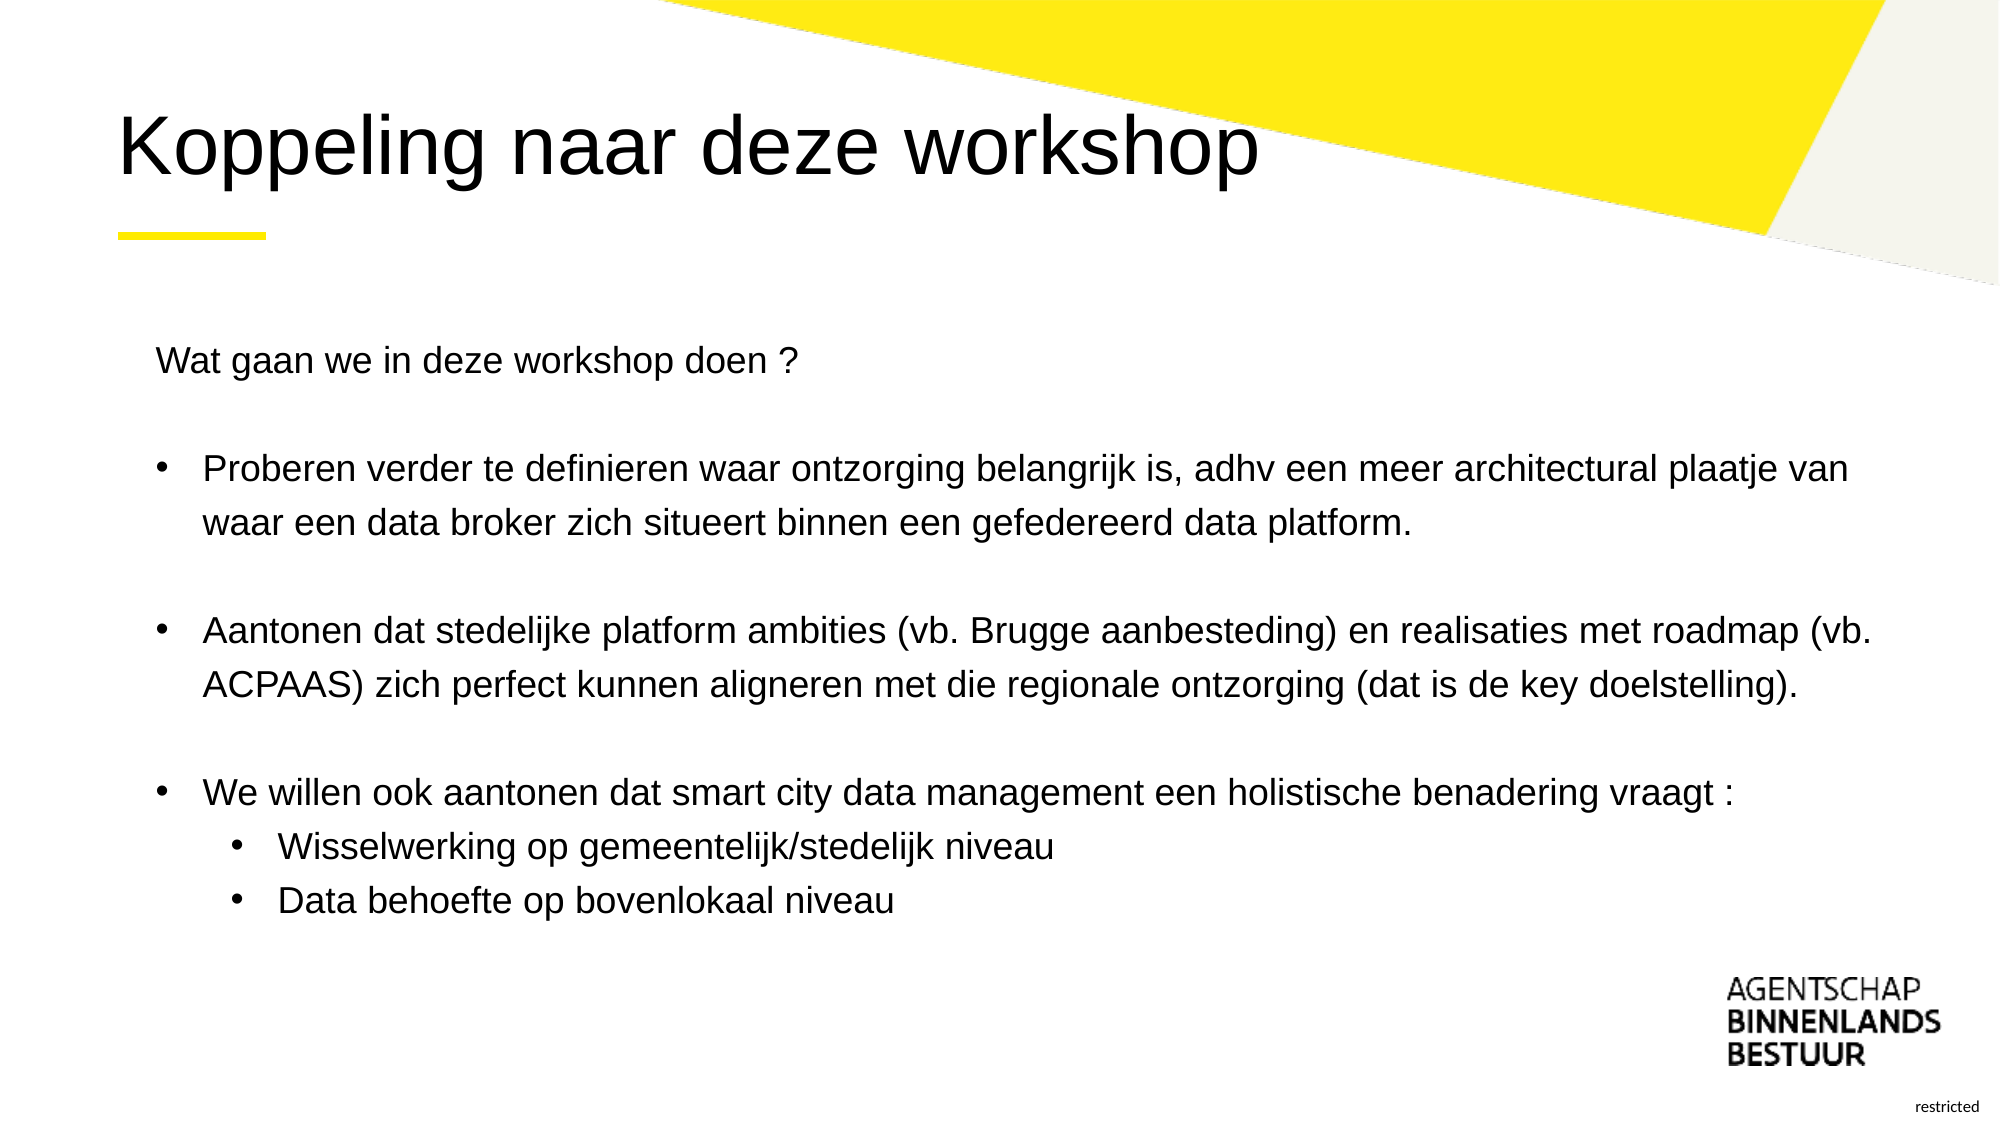

# Koppeling naar deze workshop
Wat gaan we in deze workshop doen ?

Proberen verder te definieren waar ontzorging belangrijk is, adhv een meer architectural plaatje van waar een data broker zich situeert binnen een gefedereerd data platform.

Aantonen dat stedelijke platform ambities (vb. Brugge aanbesteding) en realisaties met roadmap (vb. ACPAAS) zich perfect kunnen aligneren met die regionale ontzorging (dat is de key doelstelling).

We willen ook aantonen dat smart city data management een holistische benadering vraagt :
Wisselwerking op gemeentelijk/stedelijk niveau
Data behoefte op bovenlokaal niveau